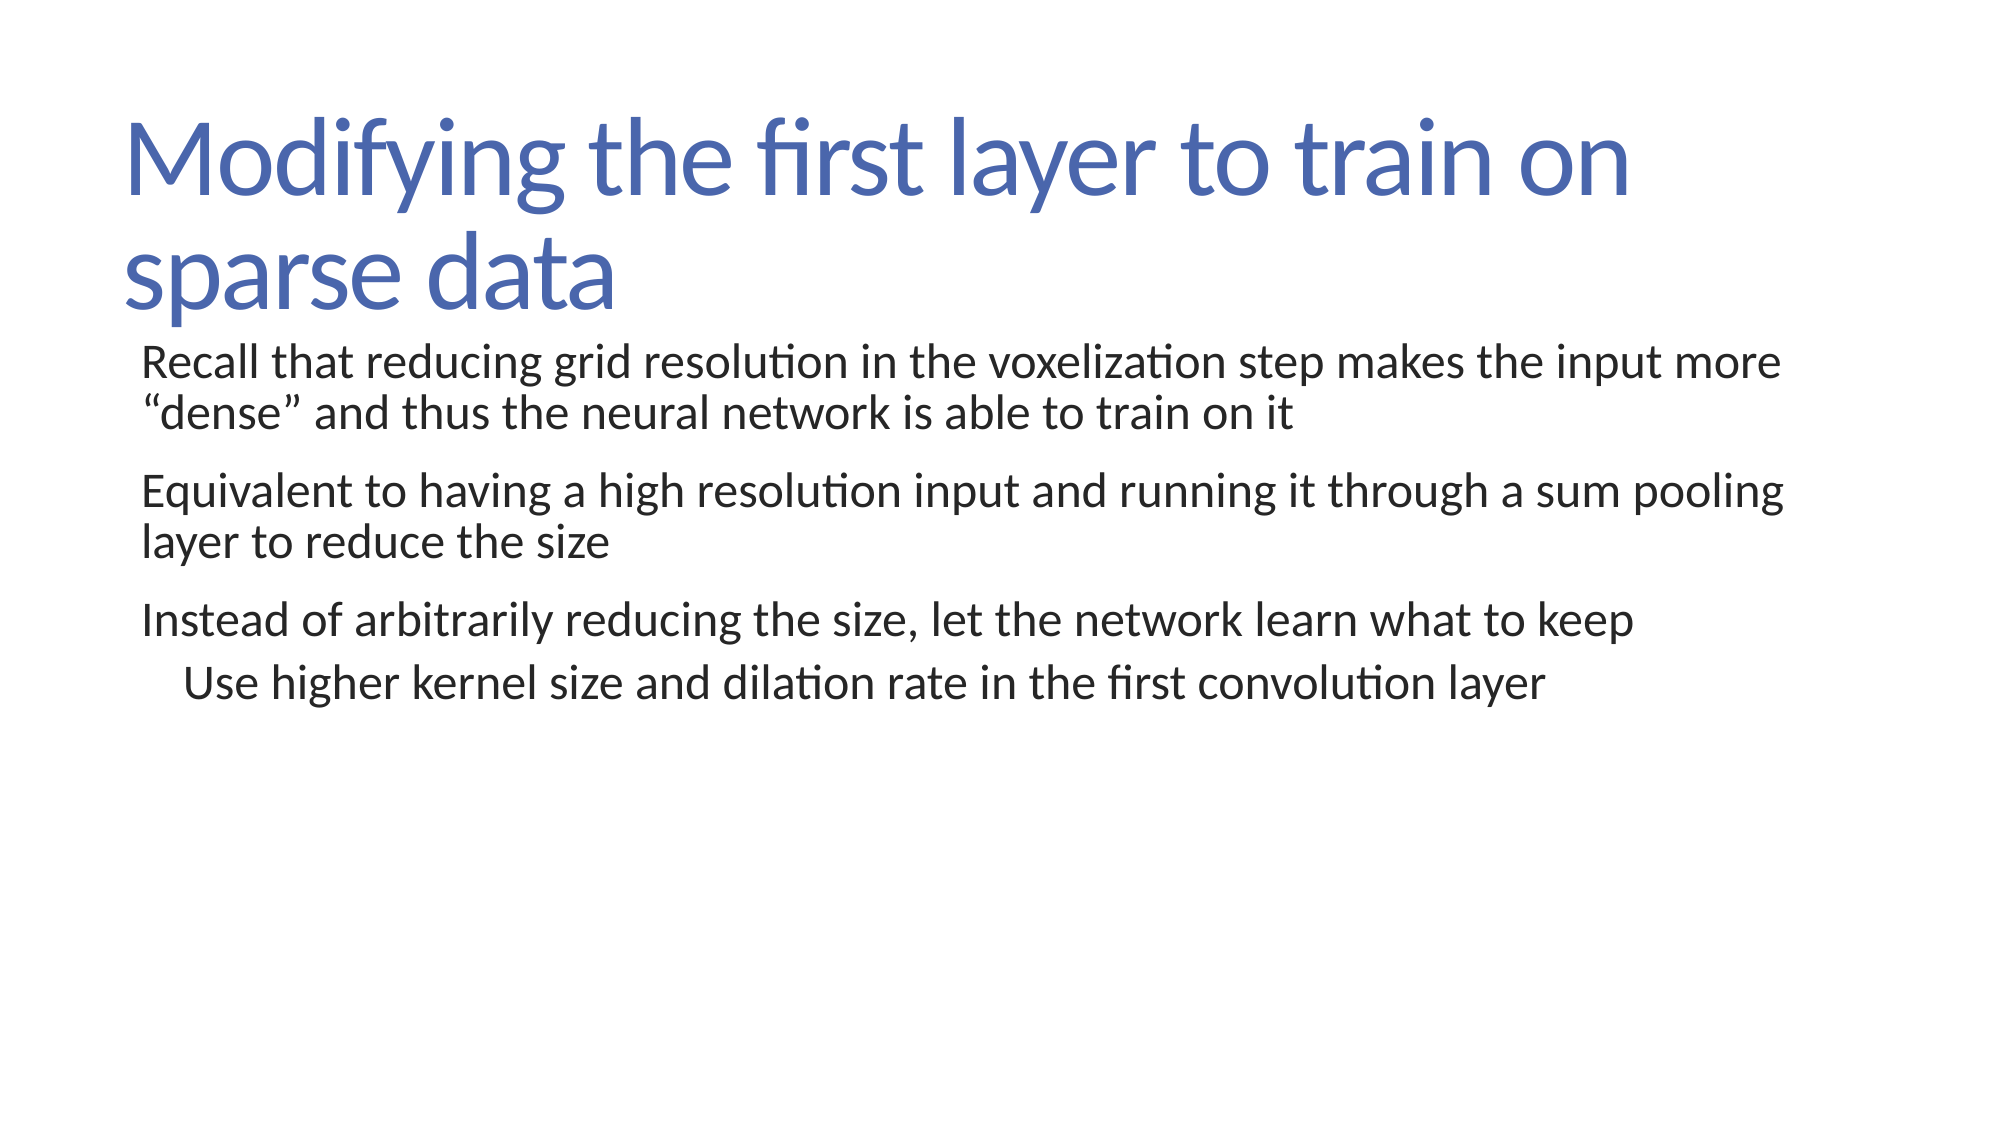

# Modifying the first layer to train on sparse data
Recall that reducing grid resolution in the voxelization step makes the input more “dense” and thus the neural network is able to train on it
Equivalent to having a high resolution input and running it through a sum pooling layer to reduce the size
Instead of arbitrarily reducing the size, let the network learn what to keep
Use higher kernel size and dilation rate in the first convolution layer